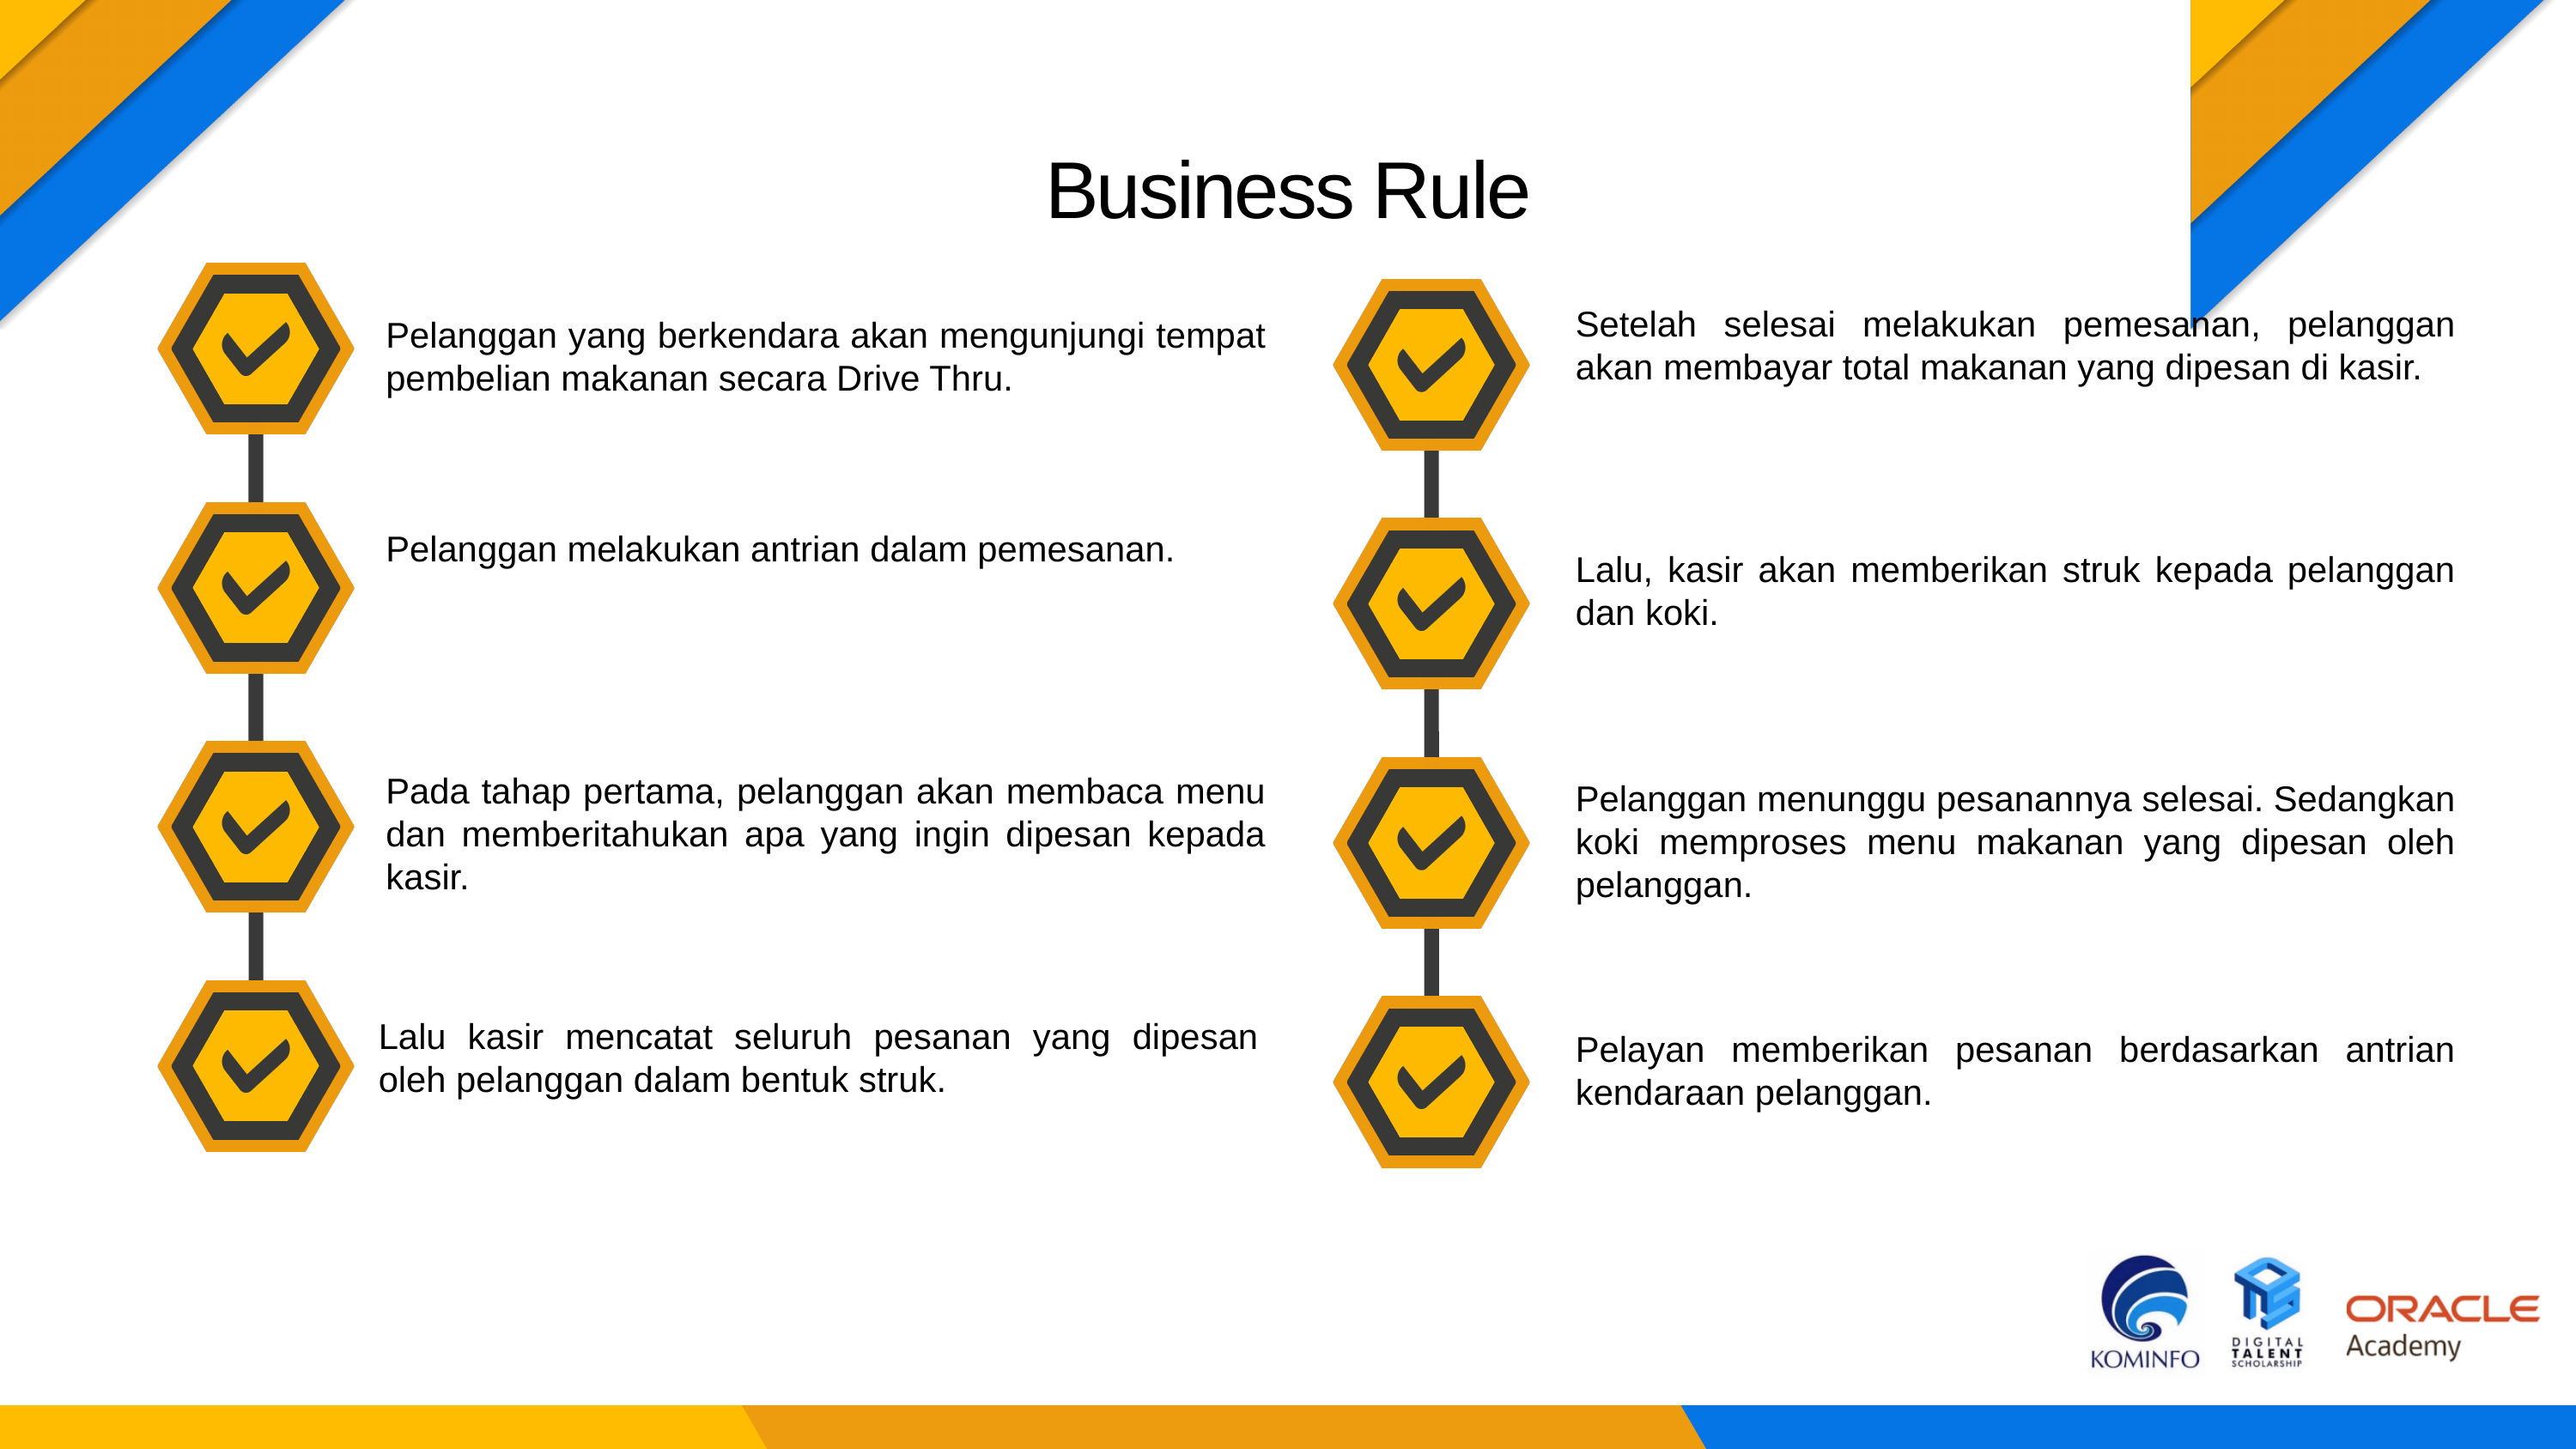

Business Rule

Setelah selesai melakukan pemesanan, pelanggan akan membayar total makanan yang dipesan di kasir.

Pelanggan yang berkendara akan mengunjungi tempat pembelian makanan secara Drive Thru.

Pelanggan melakukan antrian dalam pemesanan.

Lalu, kasir akan memberikan struk kepada pelanggan dan koki.

Pada tahap pertama, pelanggan akan membaca menu dan memberitahukan apa yang ingin dipesan kepada kasir.

Pelanggan menunggu pesanannya selesai. Sedangkan koki memproses menu makanan yang dipesan oleh pelanggan.

Lalu kasir mencatat seluruh pesanan yang dipesan oleh pelanggan dalam bentuk struk.

Pelayan memberikan pesanan berdasarkan antrian kendaraan pelanggan.